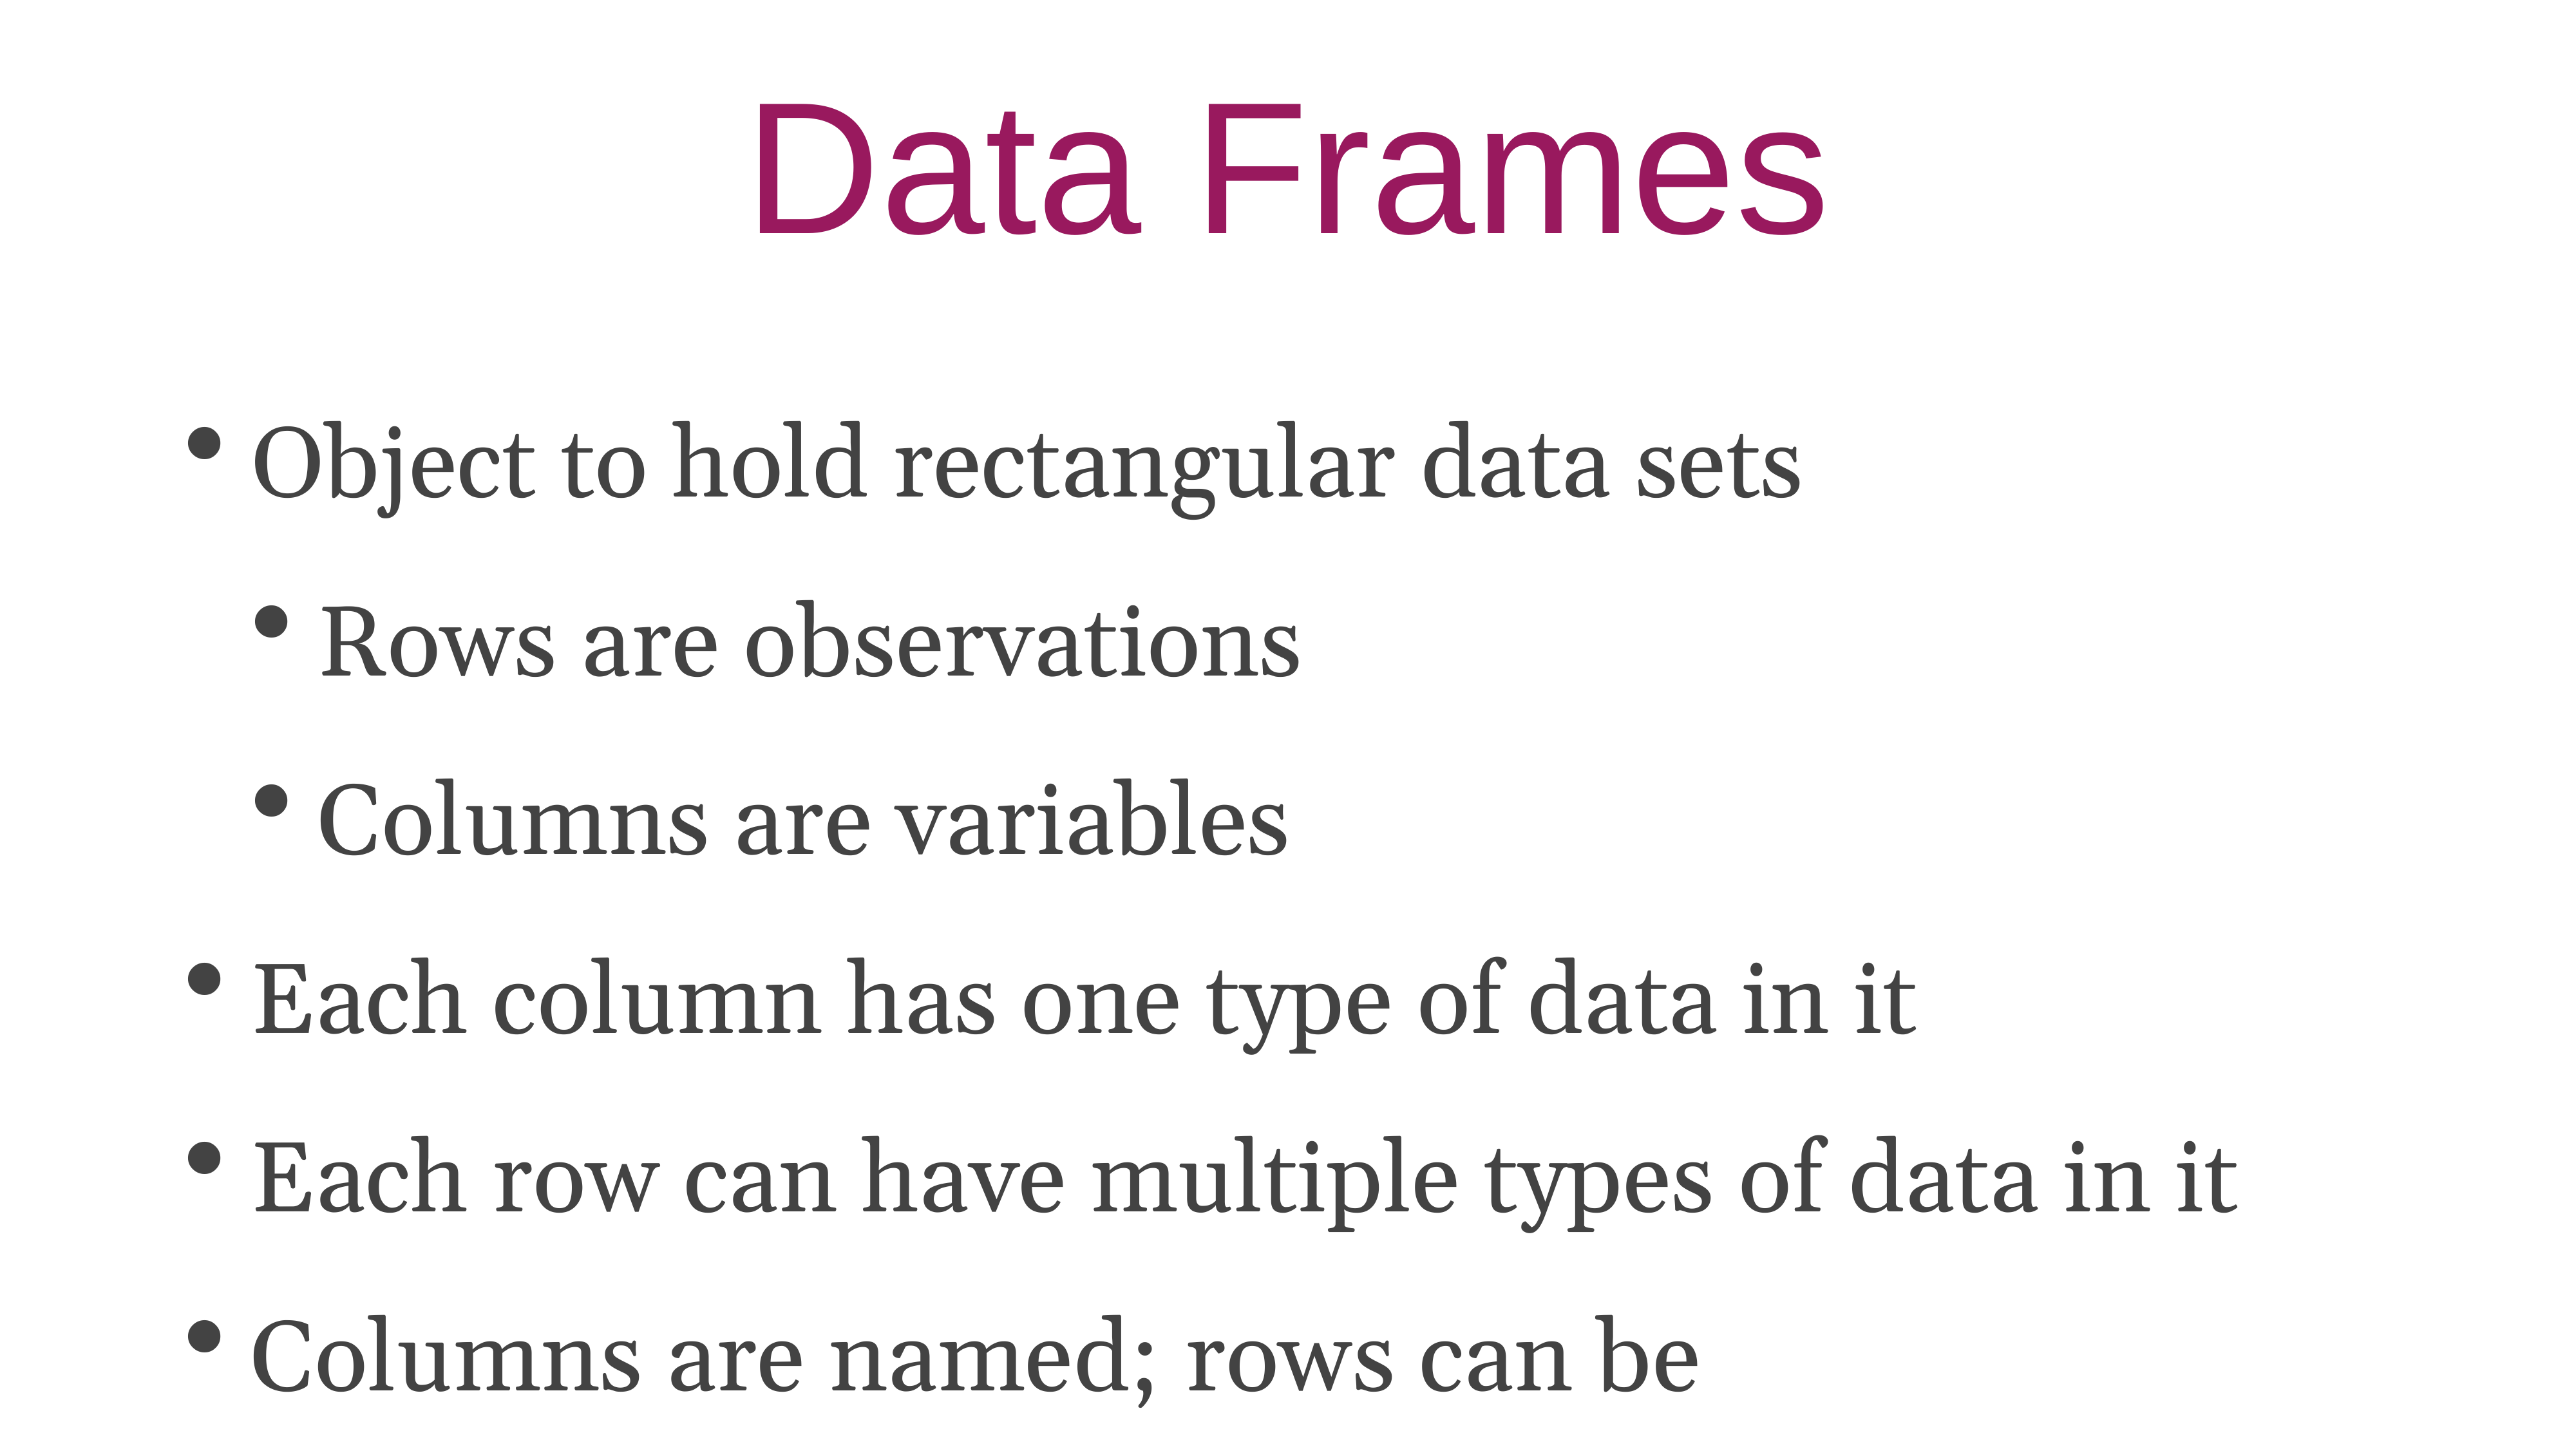

# Data Frames
Object to hold rectangular data sets
Rows are observations
Columns are variables
Each column has one type of data in it
Each row can have multiple types of data in it
Columns are named; rows can be